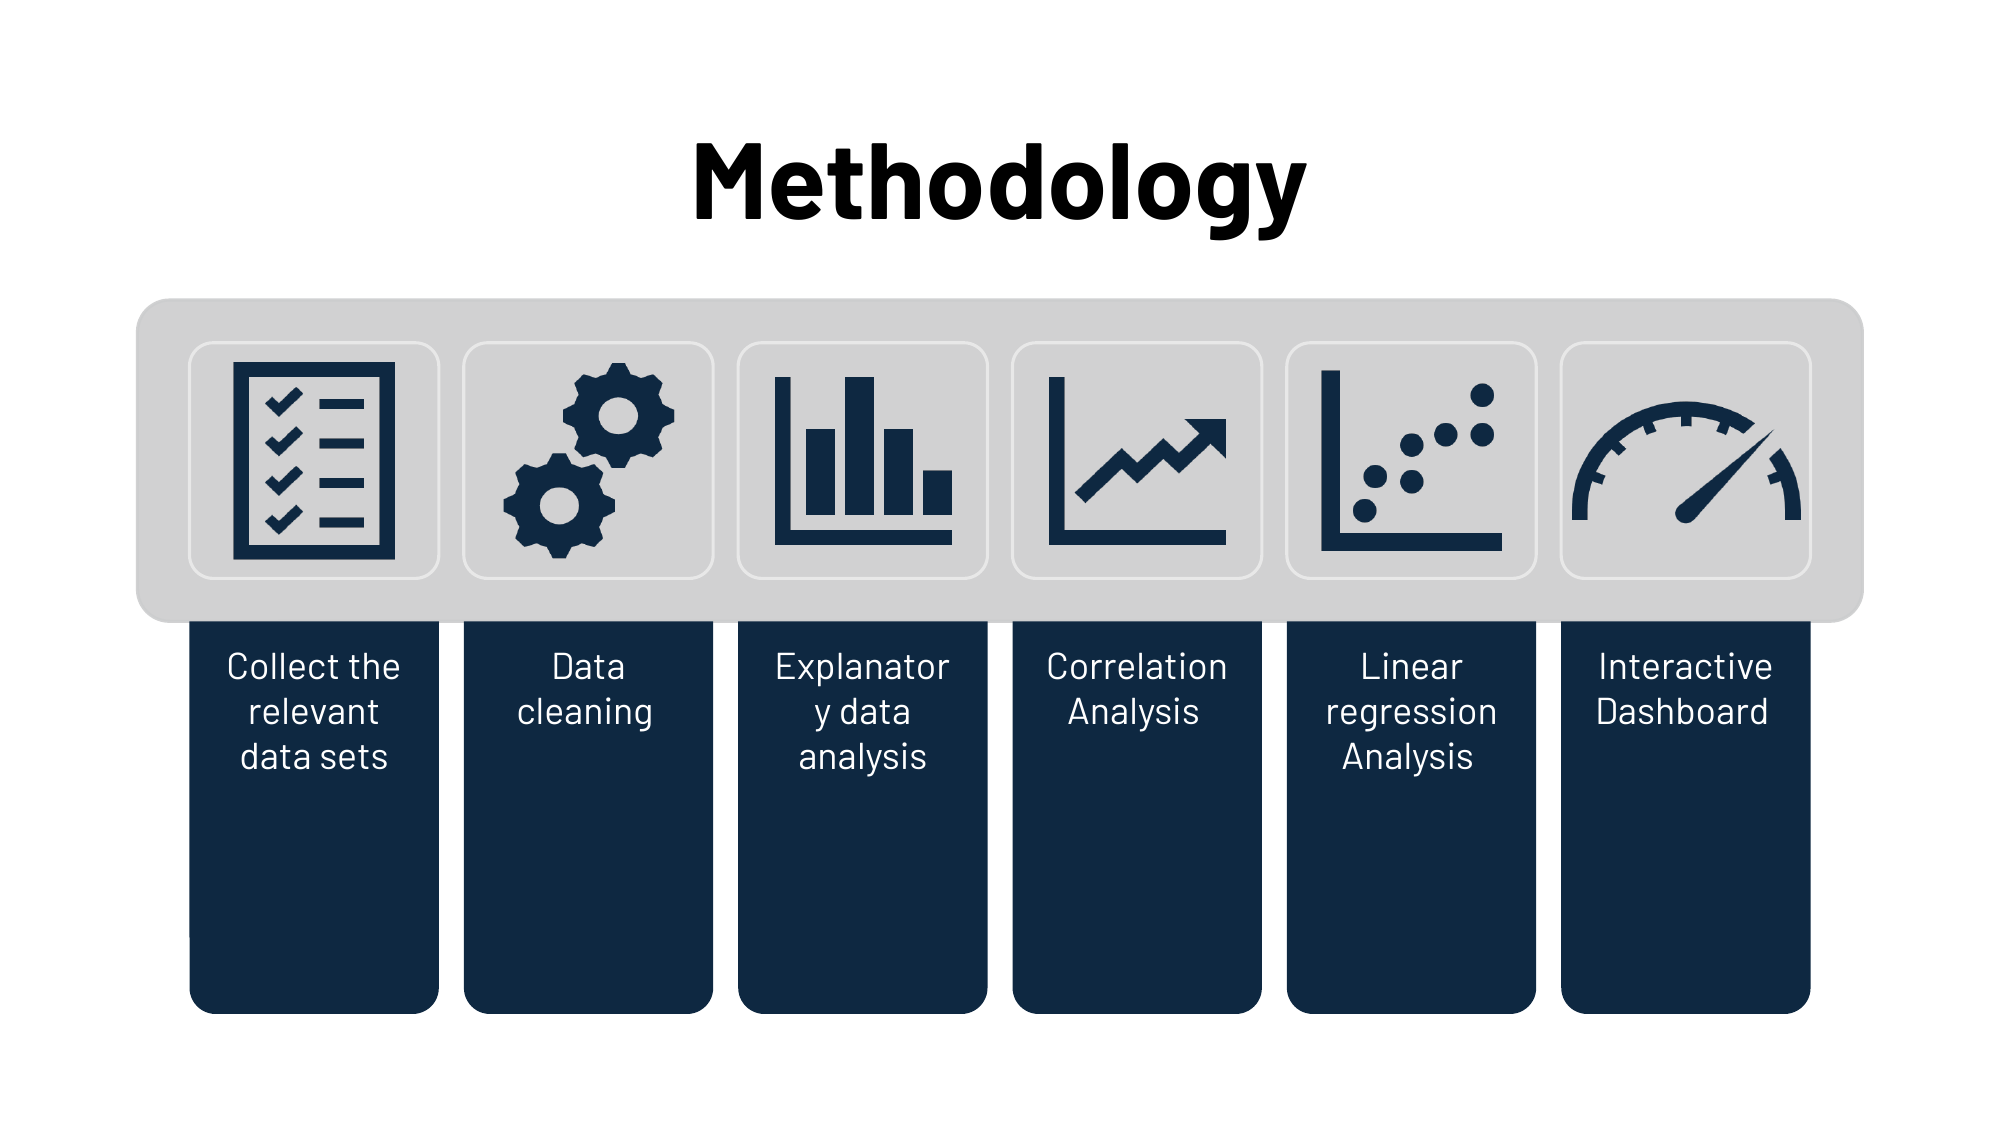

# Methodology
Collect the relevant data sets
Data cleaning
Explanatory data analysis
Correlation Analysis
Linear regression Analysis
Interactive Dashboard